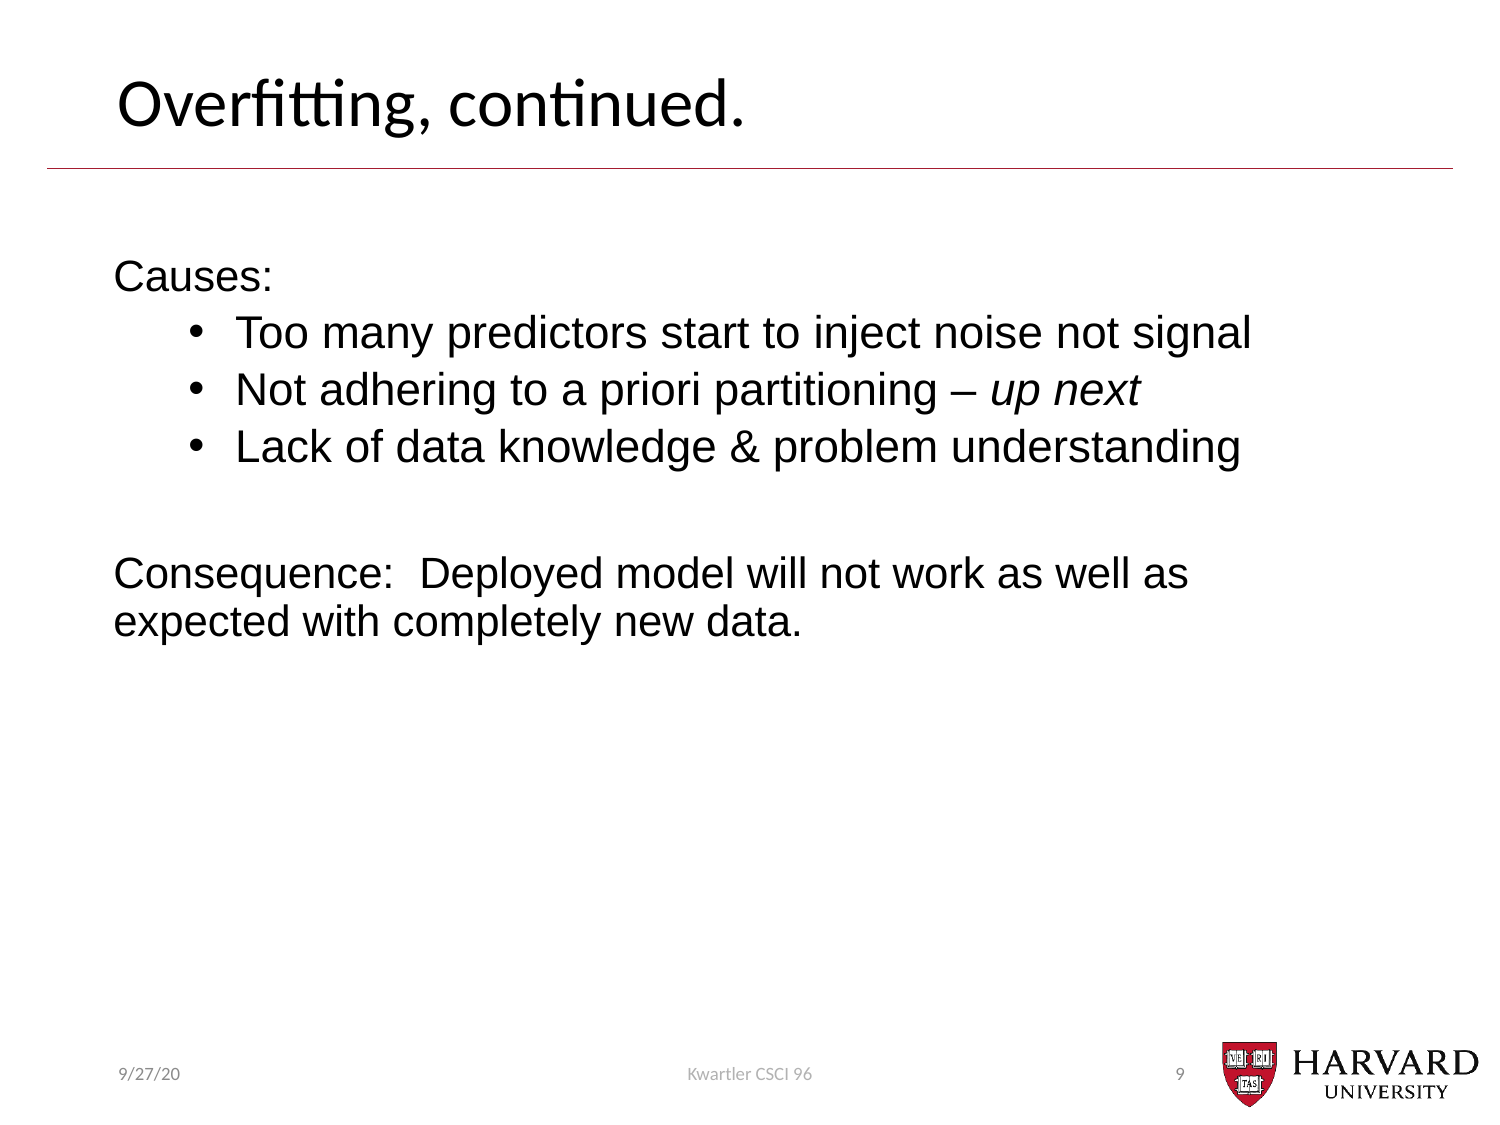

# Overfitting, continued.
Causes:
Too many predictors start to inject noise not signal
Not adhering to a priori partitioning – up next
Lack of data knowledge & problem understanding

Consequence:  Deployed model will not work as well as expected with completely new data.
9/27/20
Kwartler CSCI 96
9